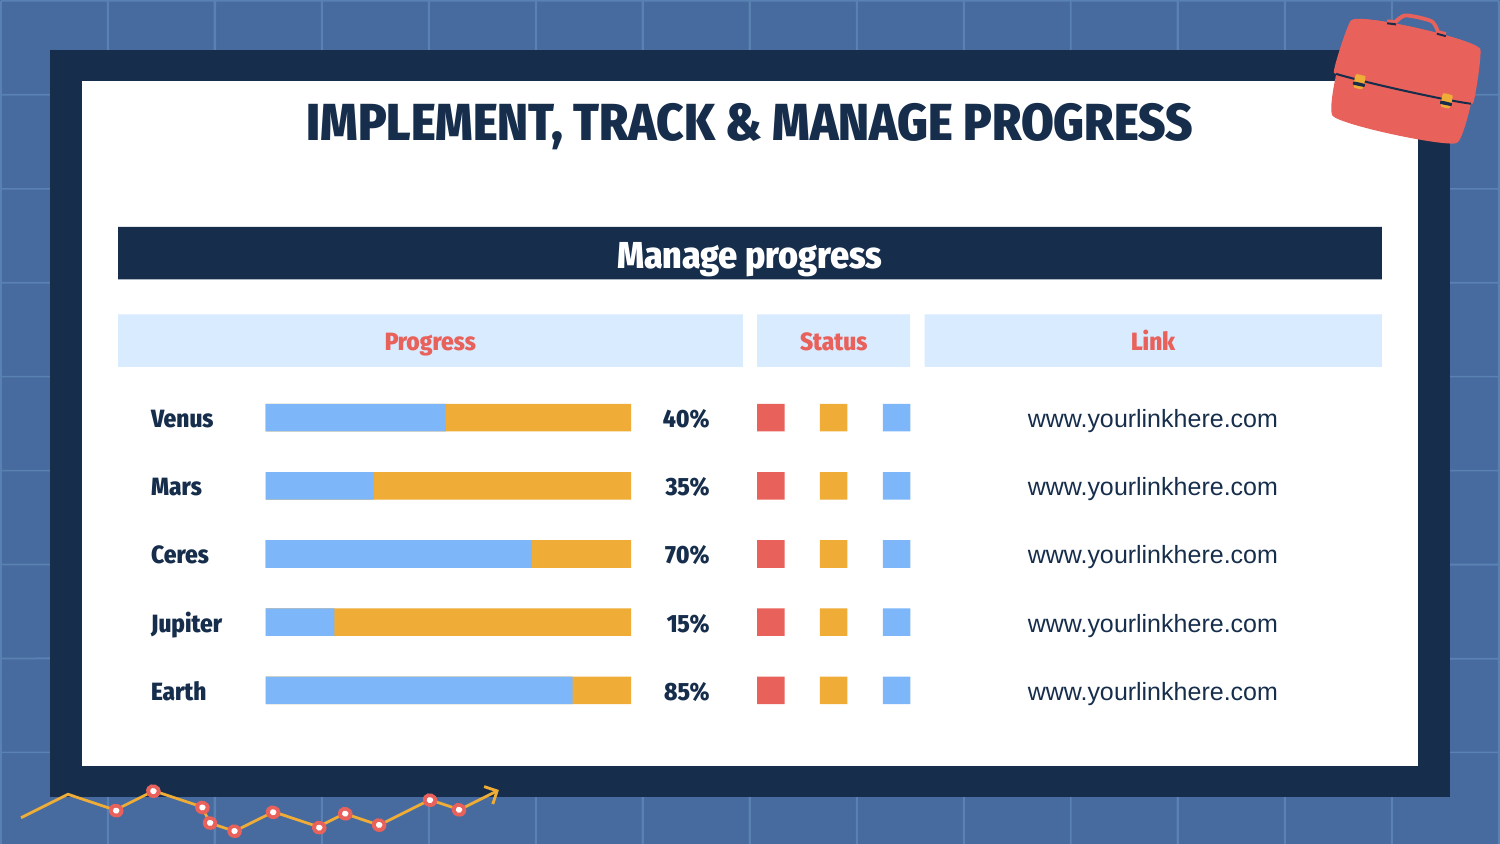

# IMPLEMENT, TRACK & MANAGE PROGRESS
Manage progress
Progress
Status
Link
Venus
40%

www.yourlinkhere.com

Mars
35%

www.yourlinkhere.com

Ceres
70%

www.yourlinkhere.com

Jupiter
15%

www.yourlinkhere.com
Earth
85%

www.yourlinkhere.com